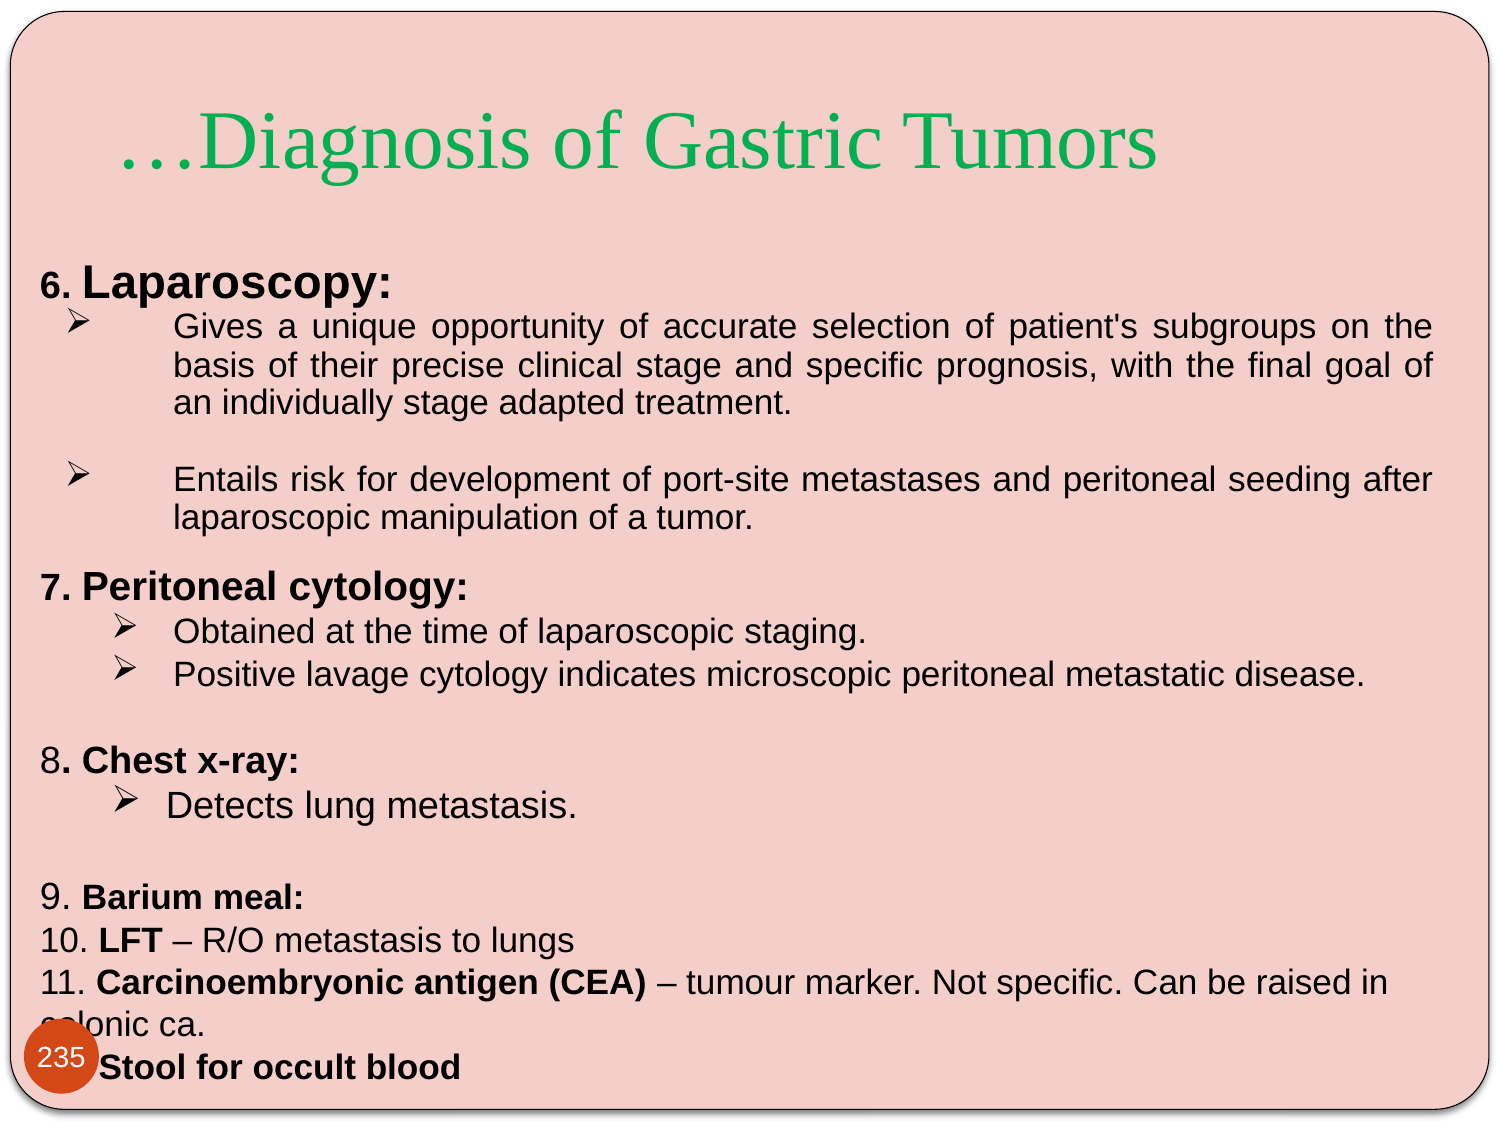

# …Diagnosis of Gastric Tumors
6. Laparoscopy:
Gives a unique opportunity of accurate selection of patient's subgroups on the basis of their precise clinical stage and specific prognosis, with the final goal of an individually stage adapted treatment.

Entails risk for development of port-site metastases and peritoneal seeding after laparoscopic manipulation of a tumor.

7. Peritoneal cytology:
Obtained at the time of laparoscopic staging.
Positive lavage cytology indicates microscopic peritoneal metastatic disease.

8. Chest x-ray:
Detects lung metastasis.

9. Barium meal:
10. LFT – R/O metastasis to lungs
11. Carcinoembryonic antigen (CEA) – tumour marker. Not specific. Can be raised in colonic ca.
12. Stool for occult blood

235